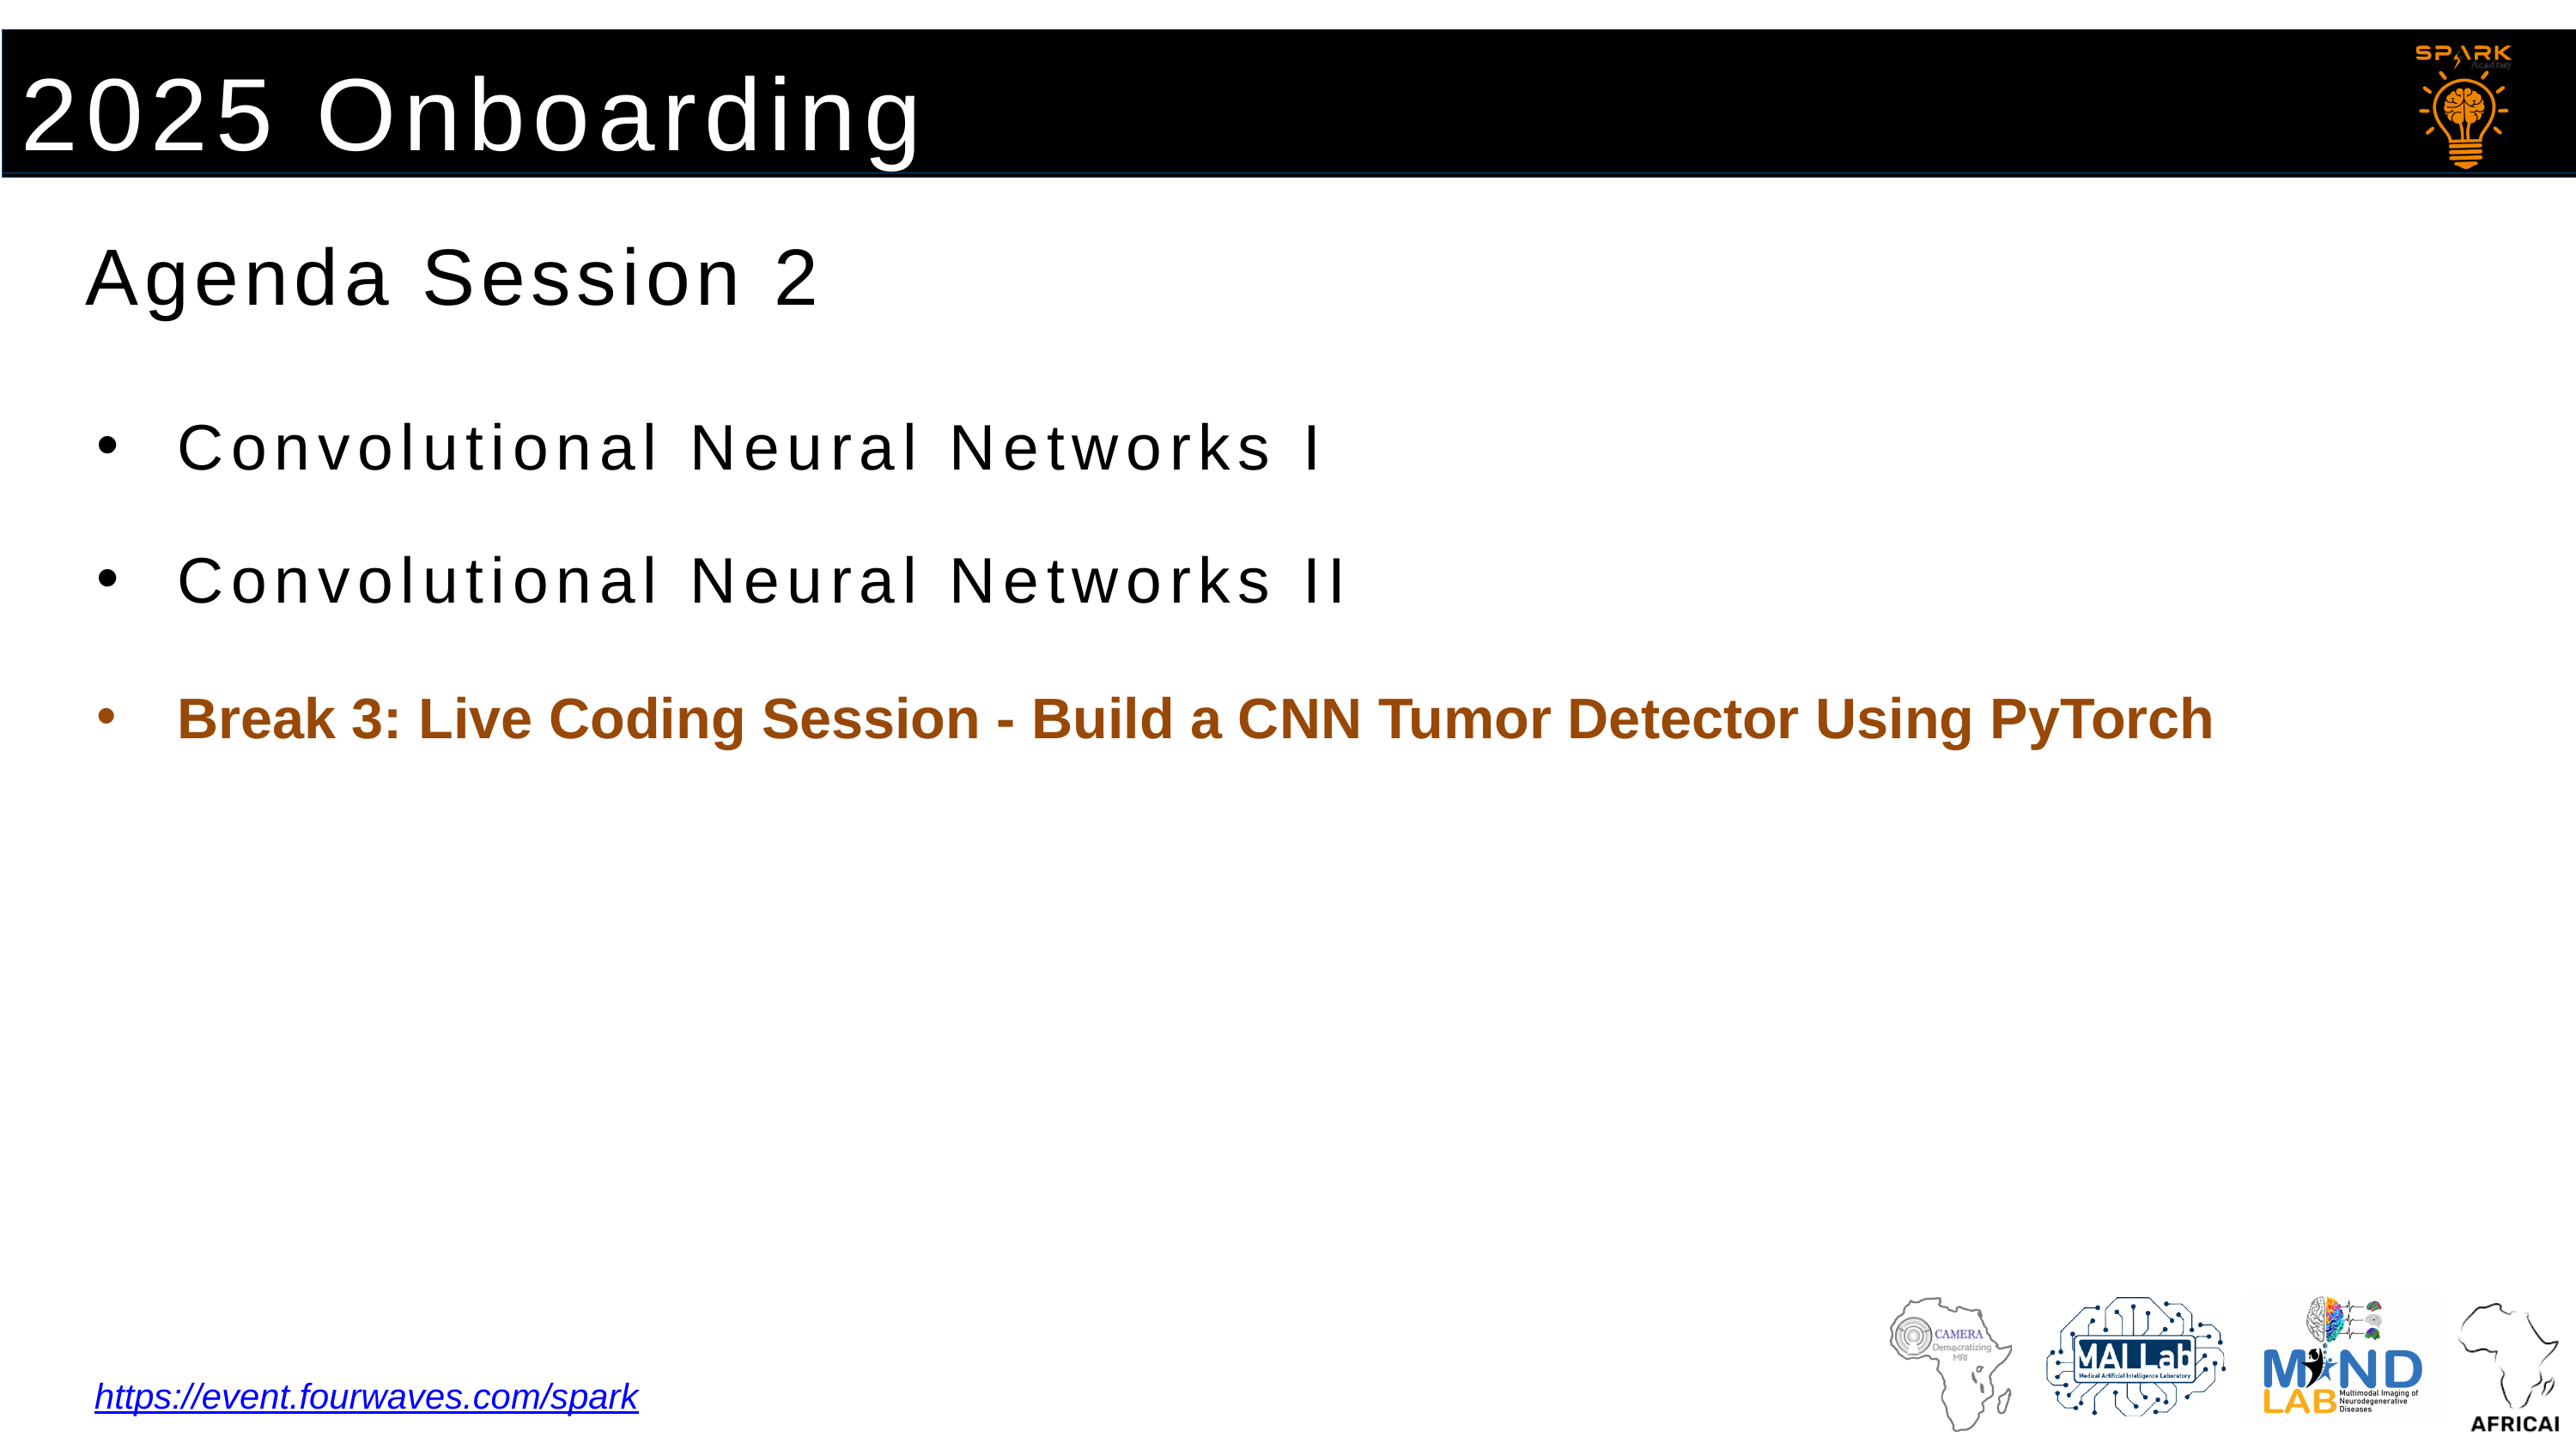

2025 Onboarding

Agenda Session 2
Convolutional Neural Networks I
Convolutional Neural Networks II
Break 3: Live Coding Session - Build a CNN Tumor Detector Using PyTorch

https://event.fourwaves.com/spark